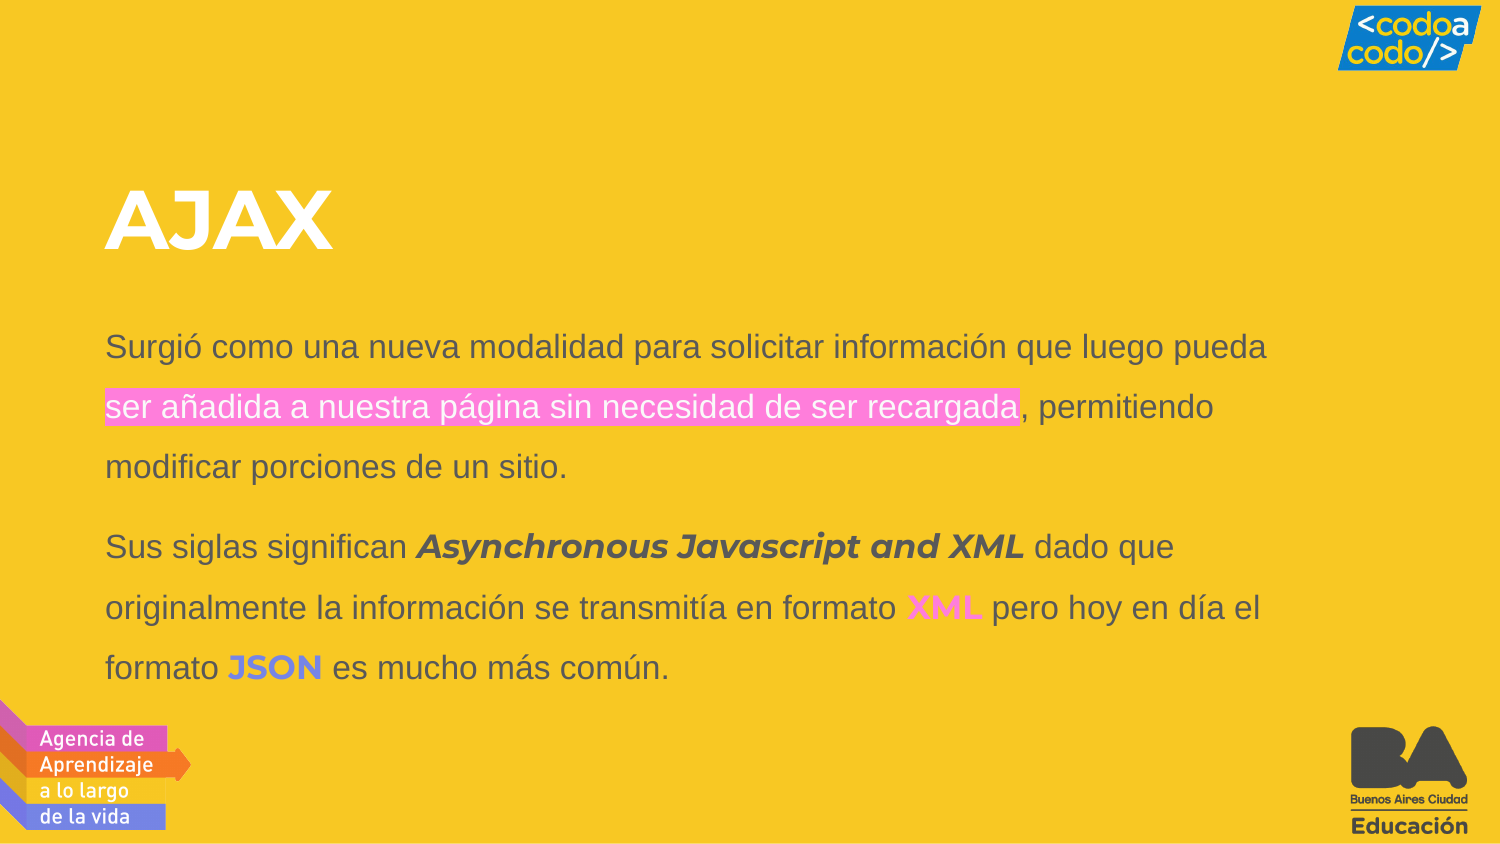

# AJAX
Surgió como una nueva modalidad para solicitar información que luego pueda ser añadida a nuestra página sin necesidad de ser recargada, permitiendo modificar porciones de un sitio.
Sus siglas significan Asynchronous Javascript and XML dado que originalmente la información se transmitía en formato XML pero hoy en día el formato JSON es mucho más común.